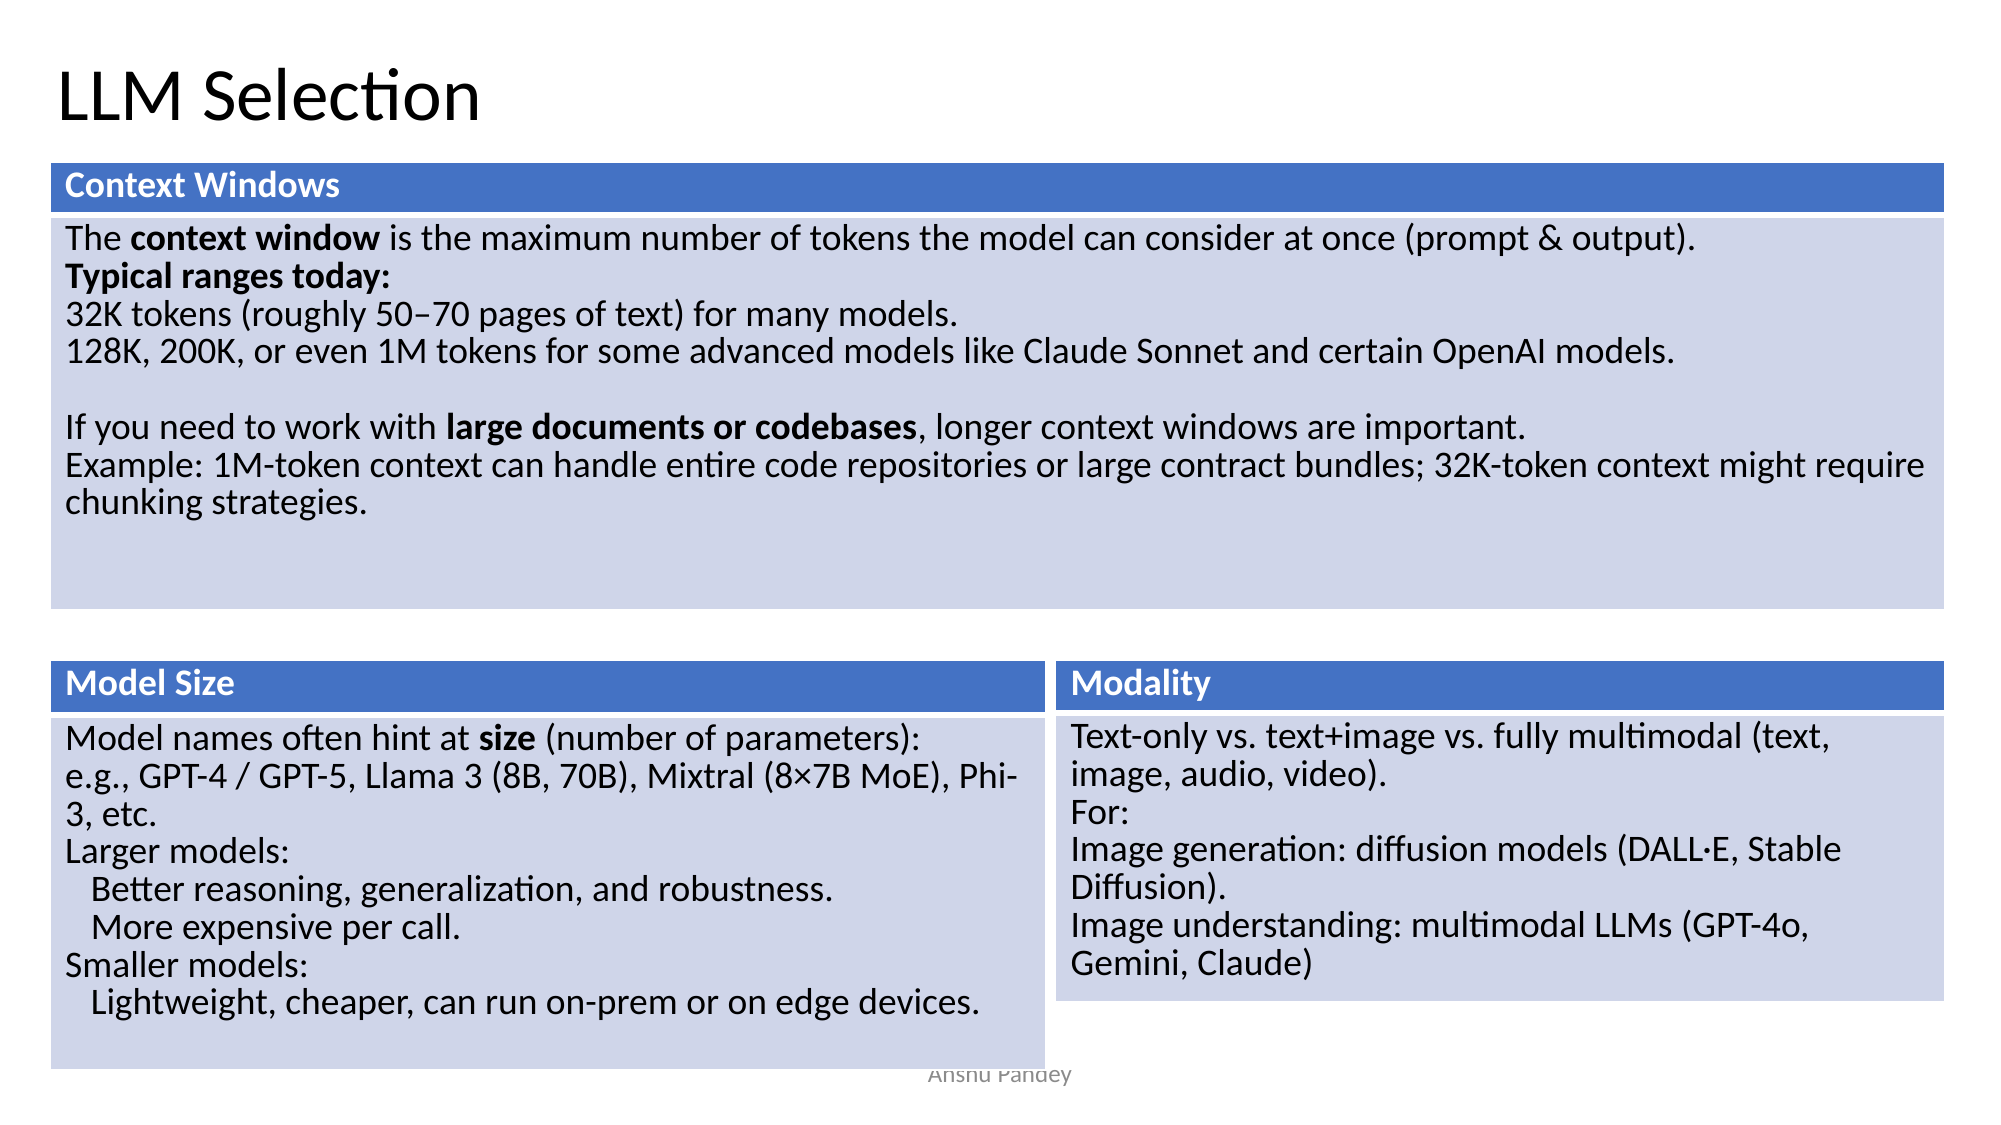

# LLM Selection
| Context Windows |
| --- |
| The context window is the maximum number of tokens the model can consider at once (prompt & output). Typical ranges today: 32K tokens (roughly 50–70 pages of text) for many models. 128K, 200K, or even 1M tokens for some advanced models like Claude Sonnet and certain OpenAI models. If you need to work with large documents or codebases, longer context windows are important. Example: 1M-token context can handle entire code repositories or large contract bundles; 32K-token context might require chunking strategies. |
| Model Size |
| --- |
| Model names often hint at size (number of parameters): e.g., GPT-4 / GPT-5, Llama 3 (8B, 70B), Mixtral (8×7B MoE), Phi-3, etc. Larger models: Better reasoning, generalization, and robustness. More expensive per call. Smaller models: Lightweight, cheaper, can run on-prem or on edge devices. |
| Modality |
| --- |
| Text-only vs. text+image vs. fully multimodal (text, image, audio, video). For: Image generation: diffusion models (DALL·E, Stable Diffusion). Image understanding: multimodal LLMs (GPT-4o, Gemini, Claude) |
Anshu Pandey